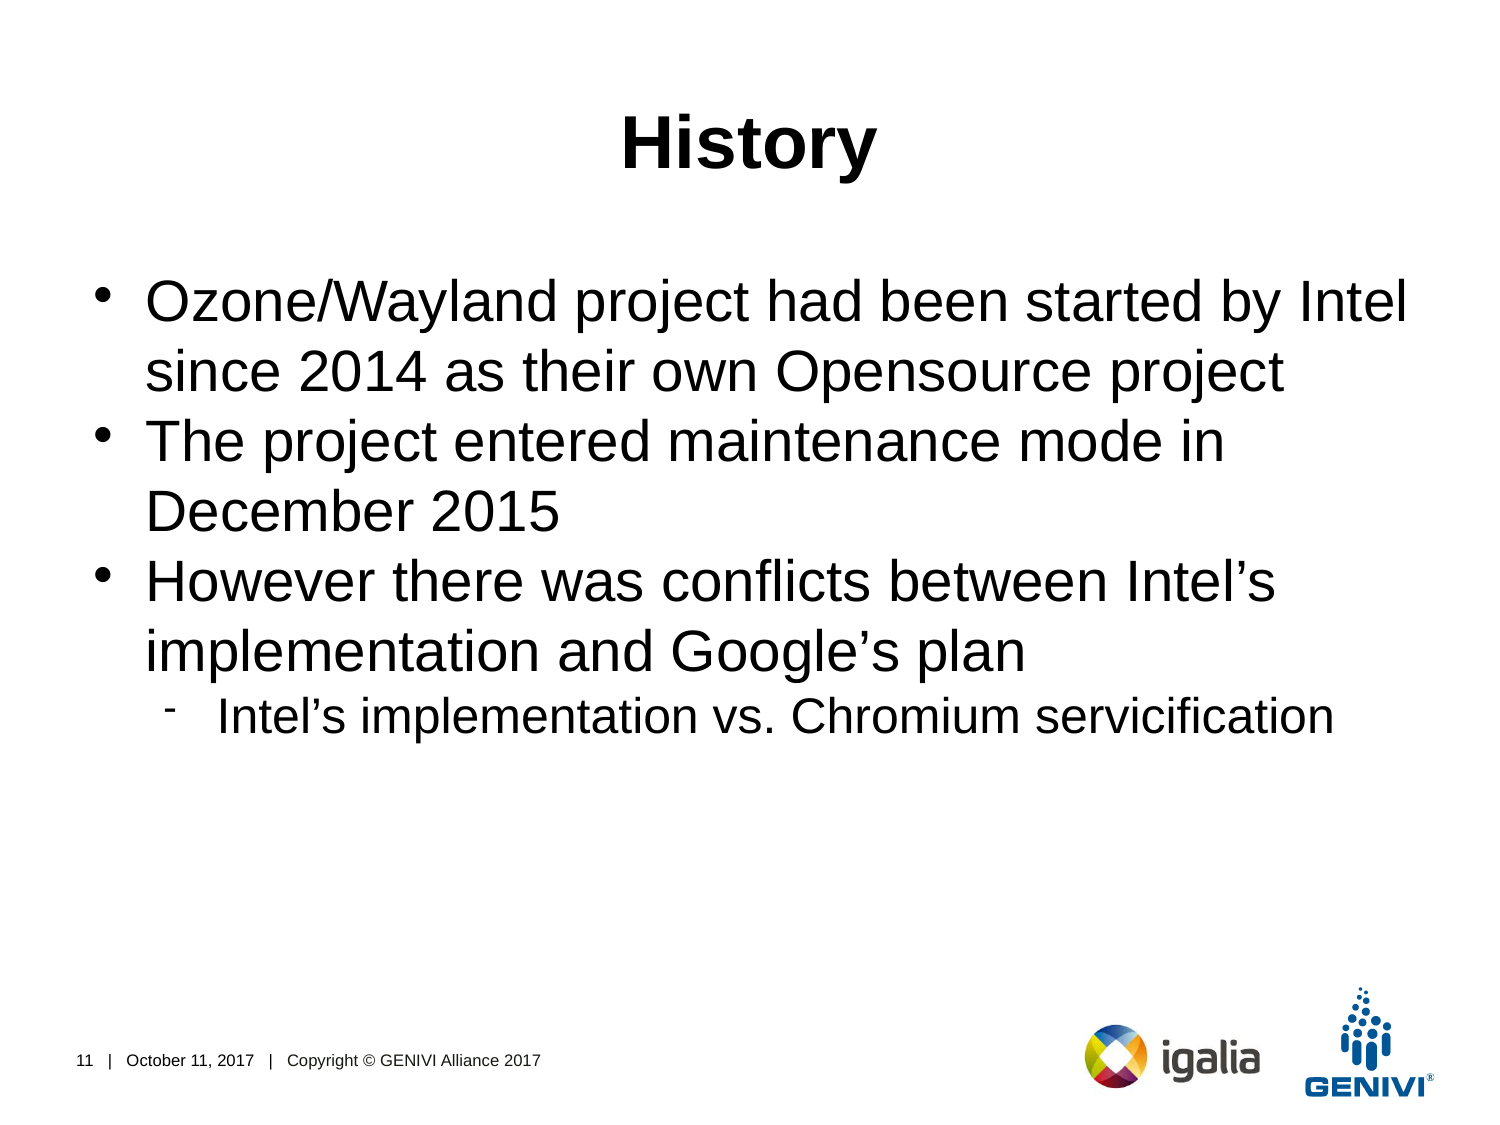

History
Ozone/Wayland project had been started by Intel since 2014 as their own Opensource project
The project entered maintenance mode in December 2015
However there was conflicts between Intel’s implementation and Google’s plan
Intel’s implementation vs. Chromium servicification
11   |   October 11, 2017   |   Copyright © GENIVI Alliance 2017